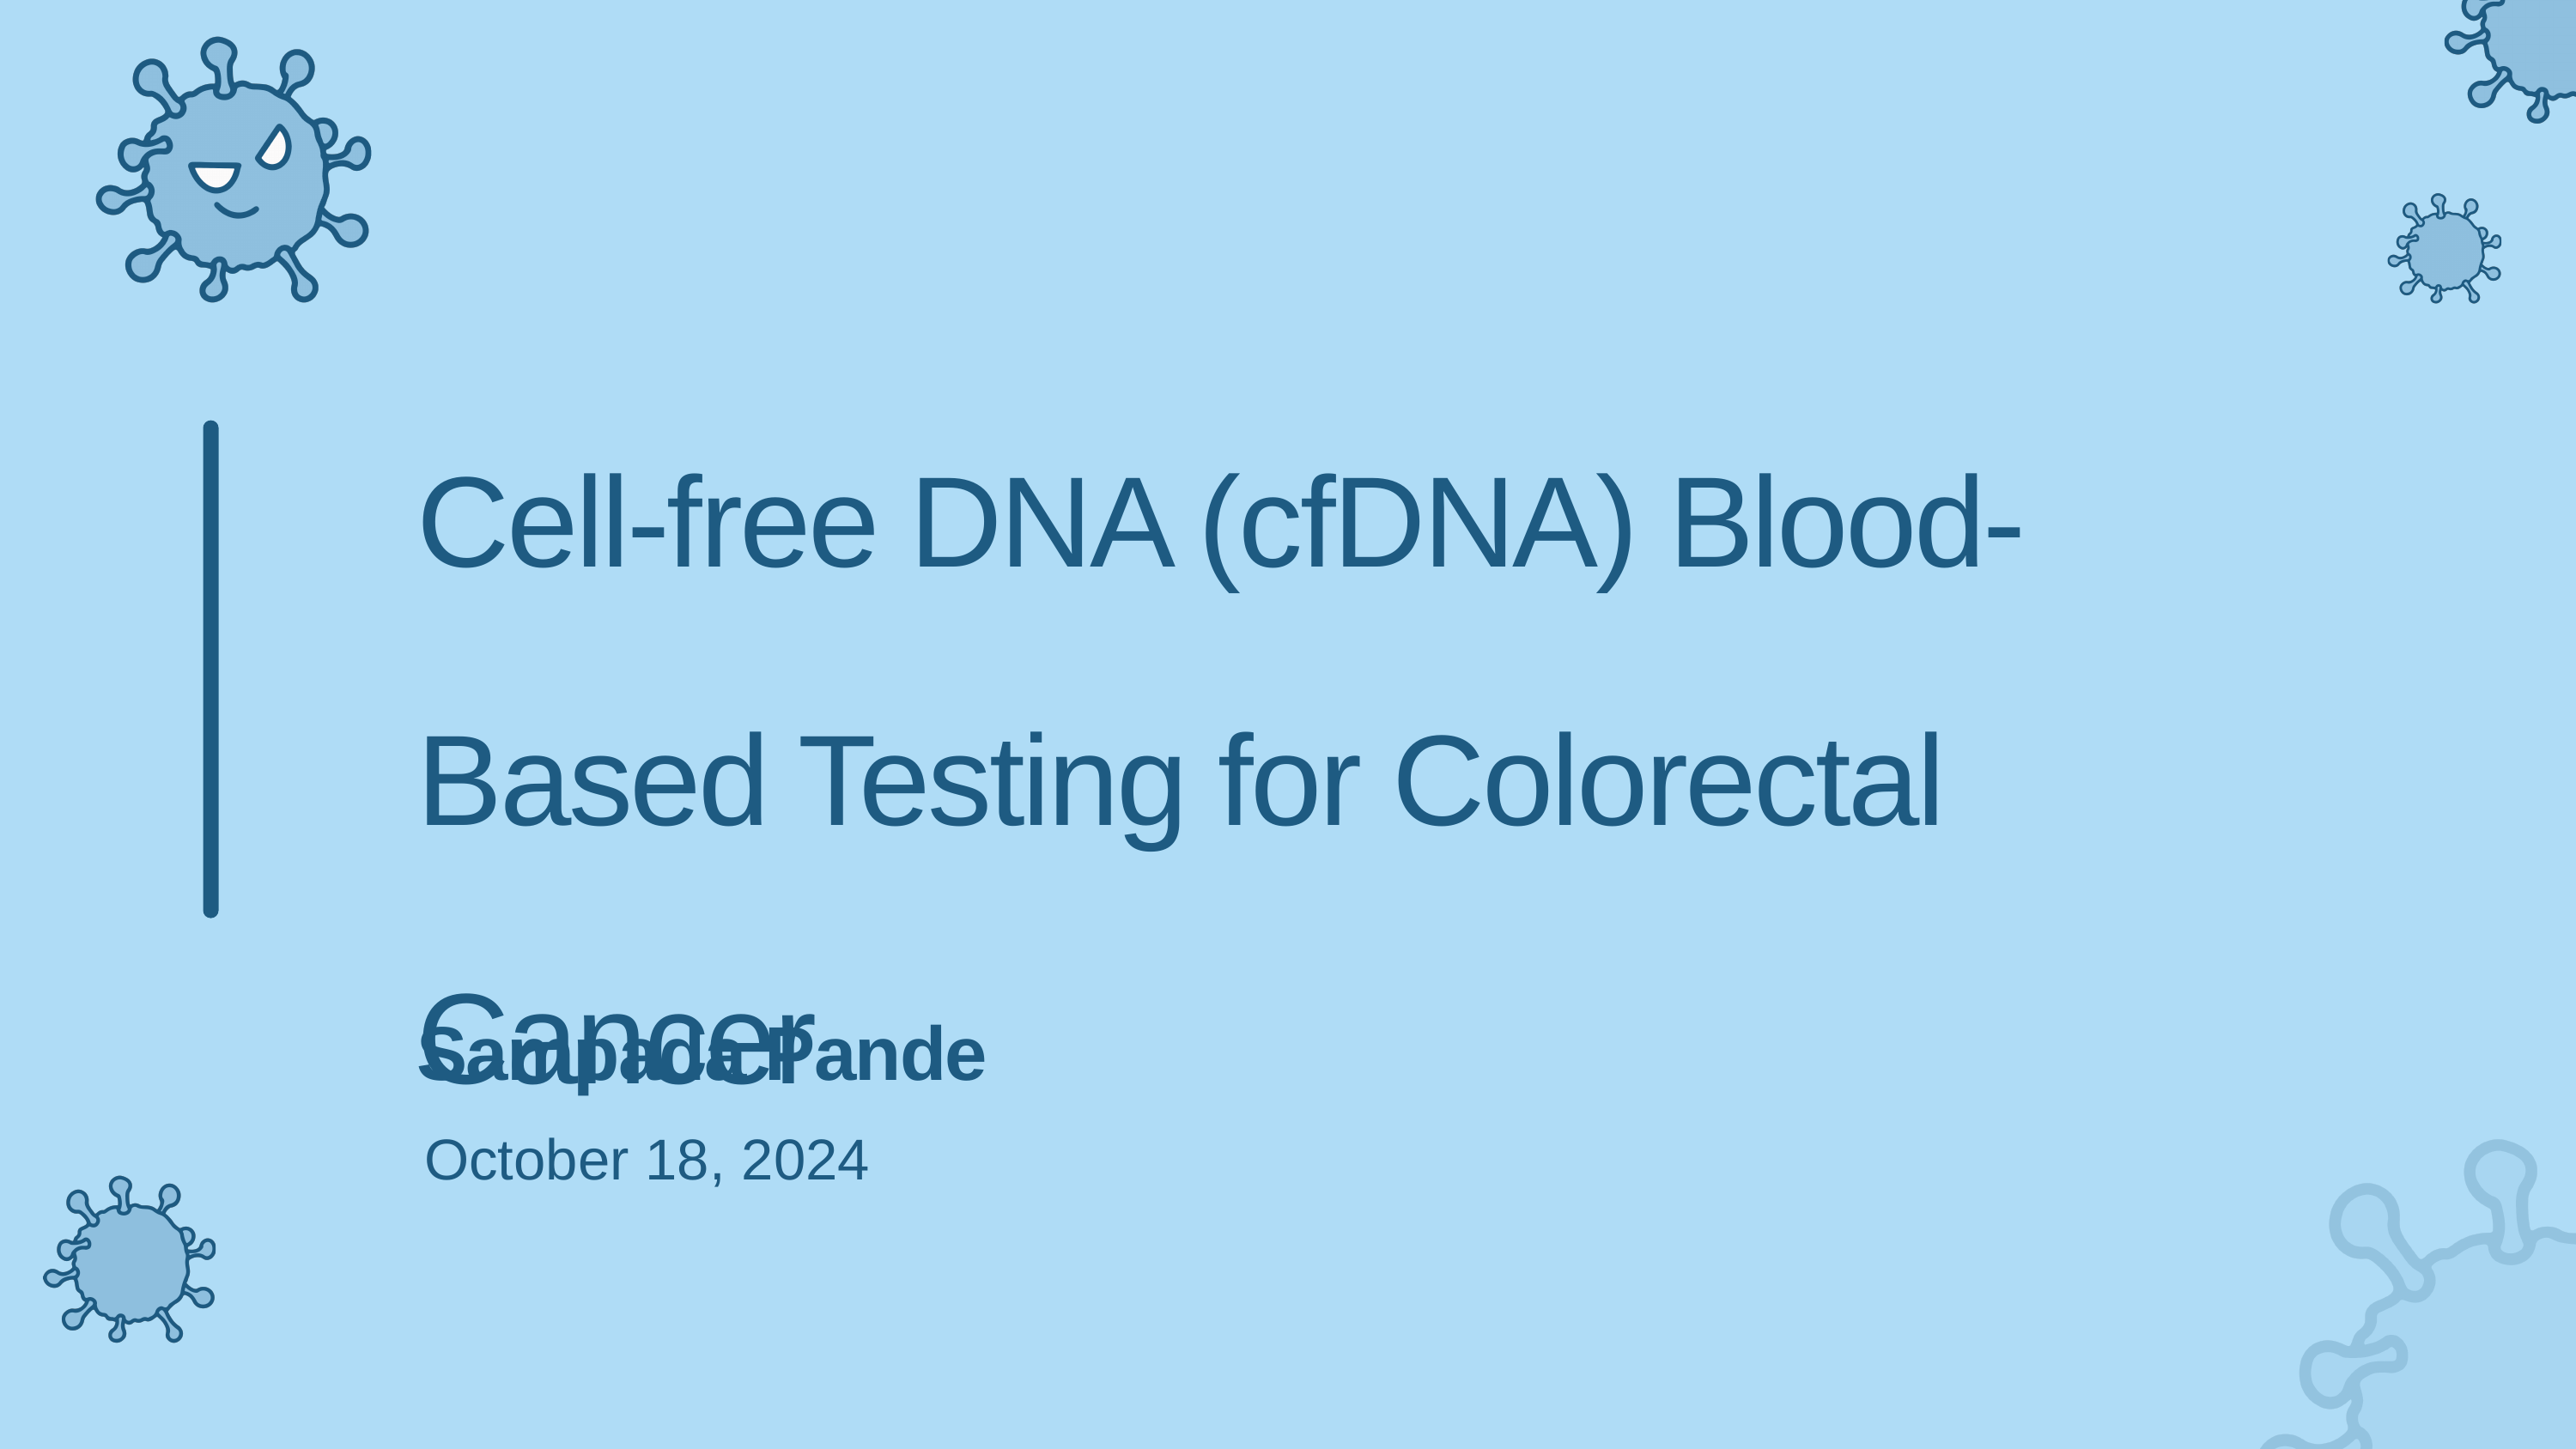

Cell-free DNA (cfDNA) Blood-Based Testing for Colorectal Cancer

Sampada Pande
October 18, 2024